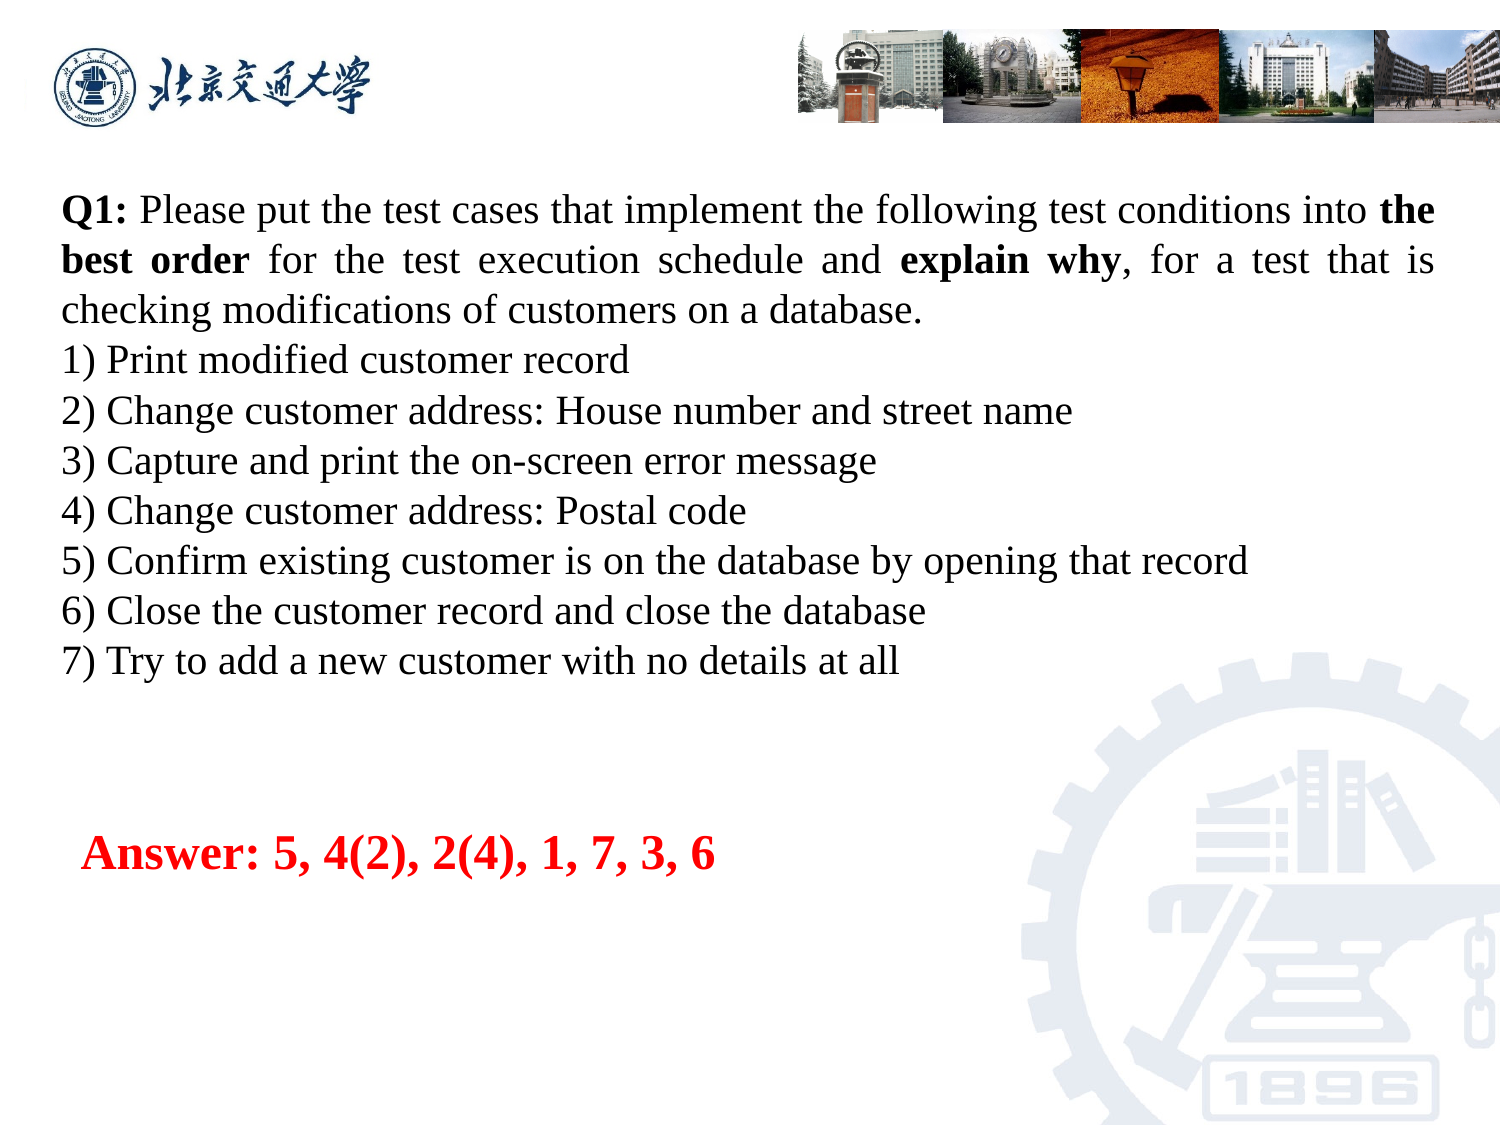

Q1: Please put the test cases that implement the following test conditions into the best order for the test execution schedule and explain why, for a test that is checking modifications of customers on a database.
1) Print modified customer record
2) Change customer address: House number and street name
3) Capture and print the on-screen error message
4) Change customer address: Postal code
5) Confirm existing customer is on the database by opening that record
6) Close the customer record and close the database
7) Try to add a new customer with no details at all
Answer: 5, 4(2), 2(4), 1, 7, 3, 6